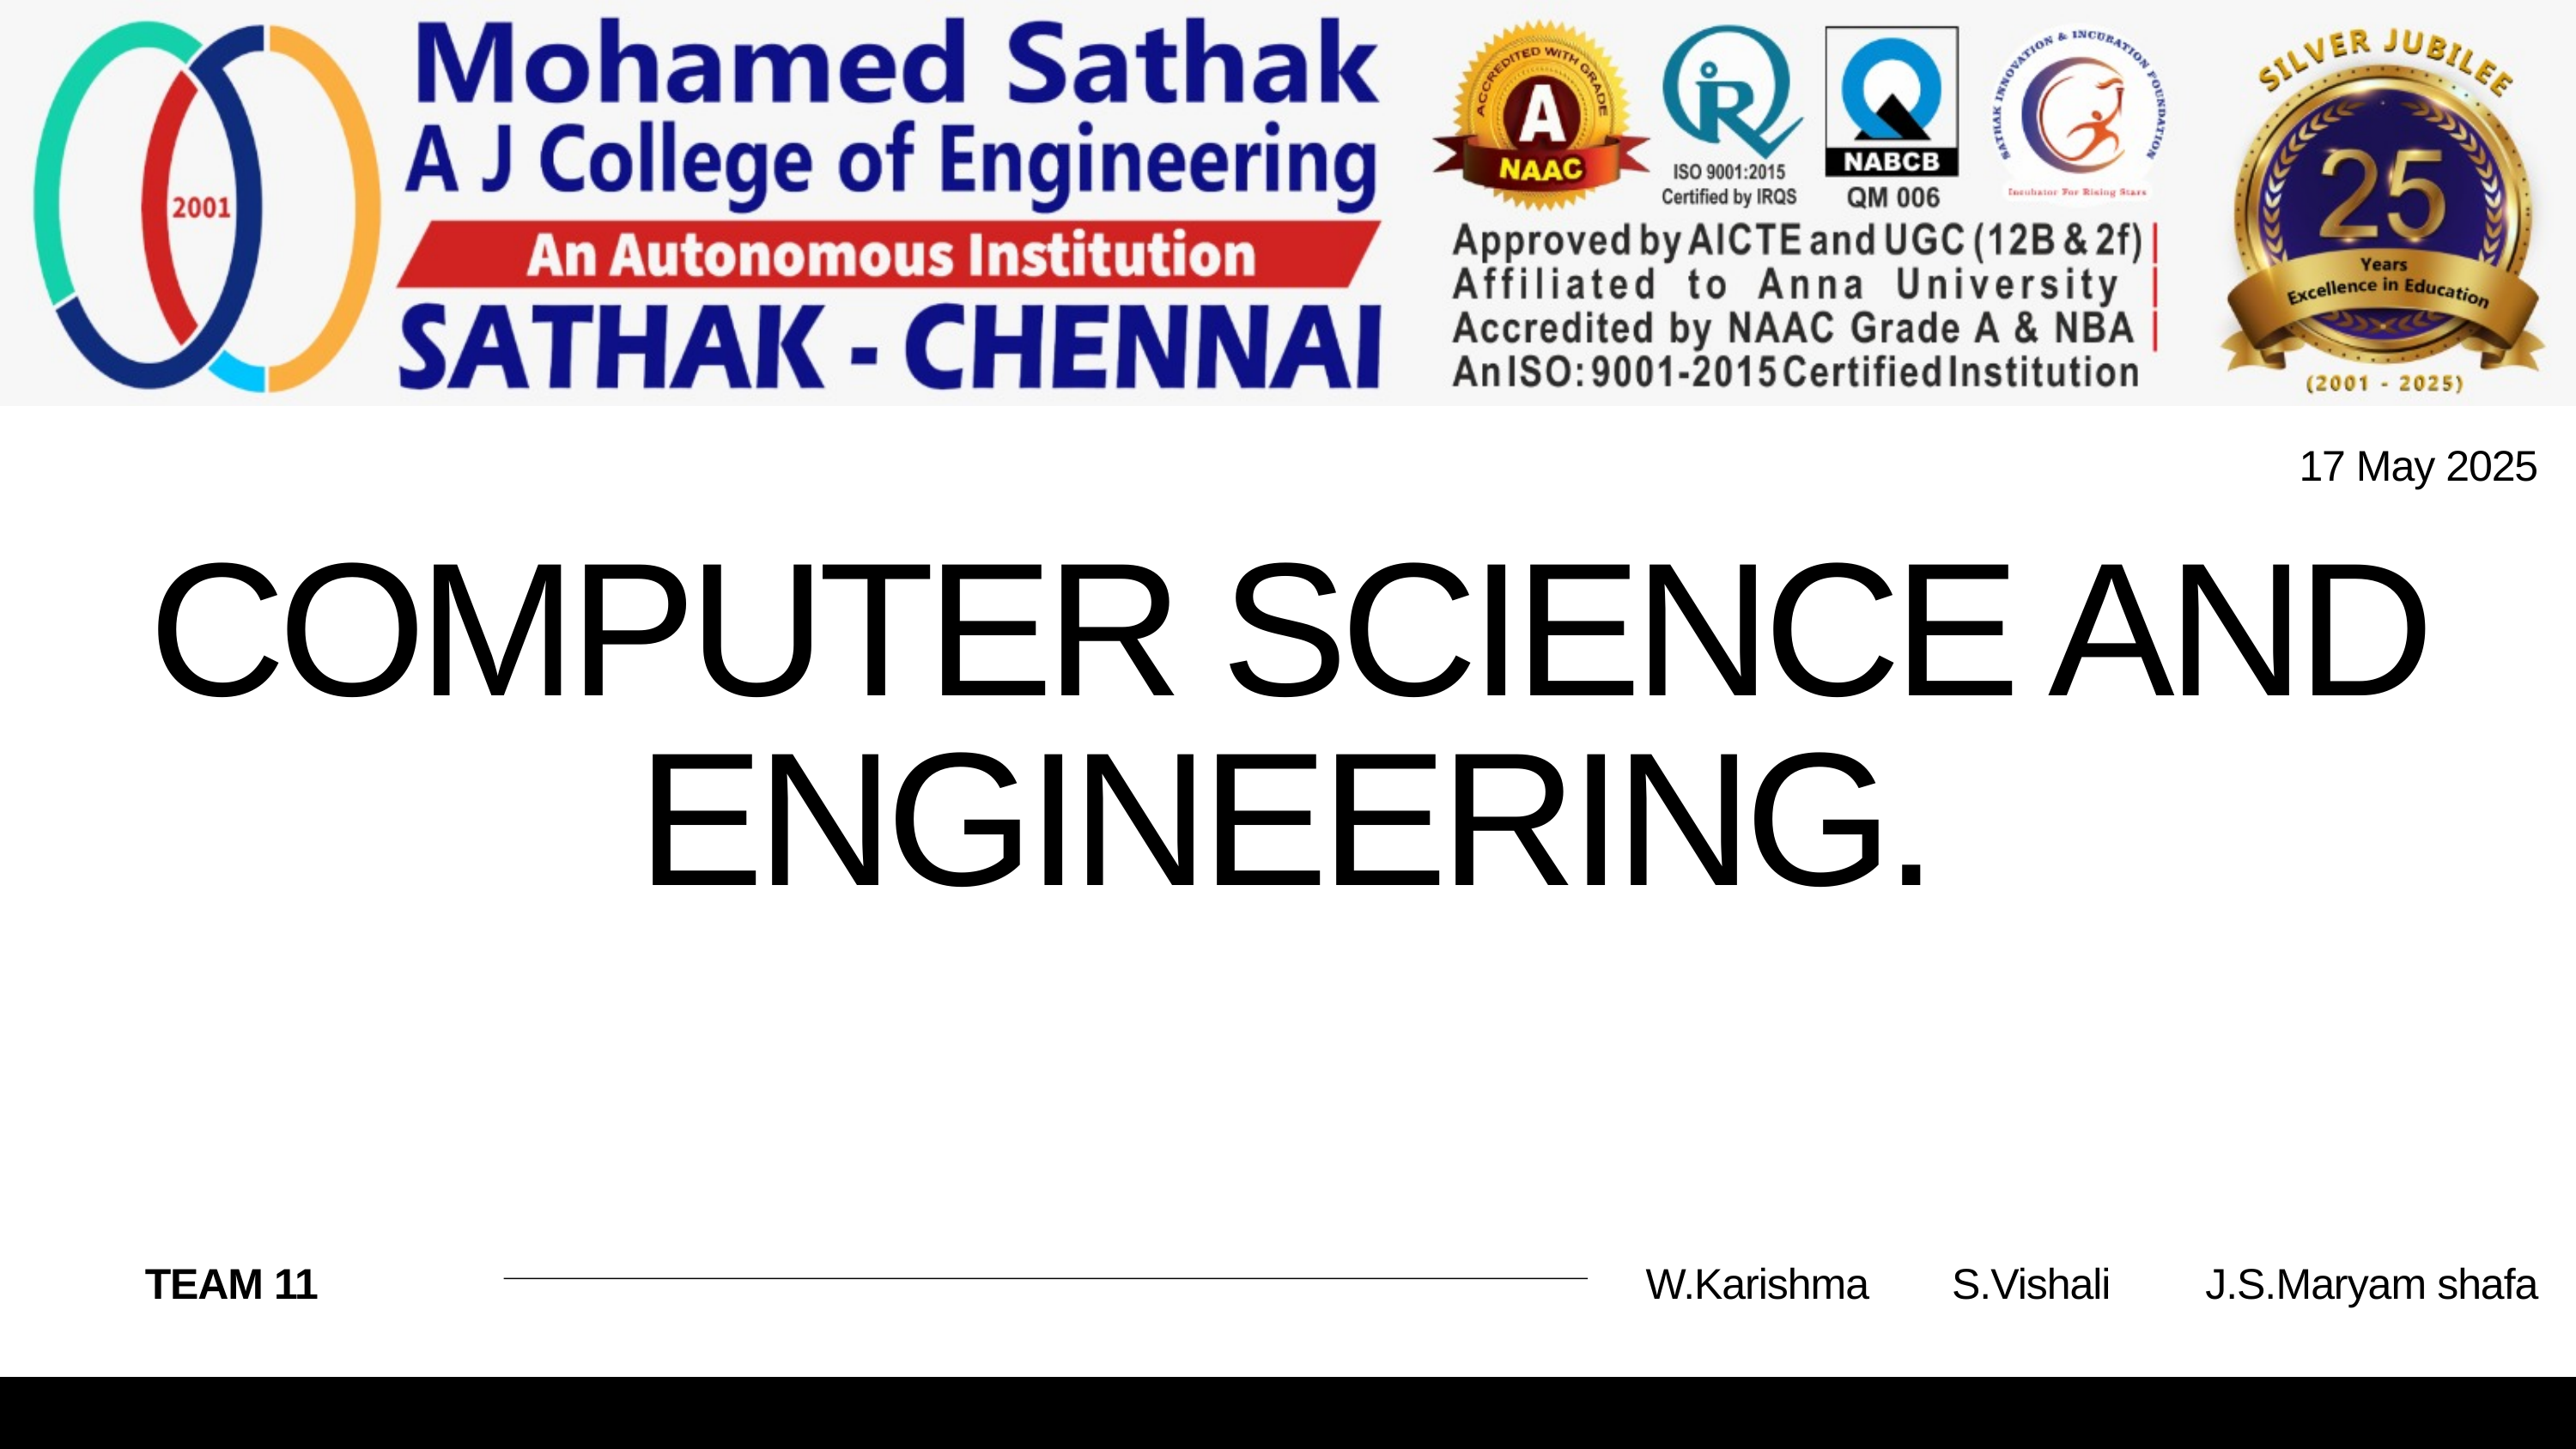

17 May 2025
COMPUTER SCIENCE AND ENGINEERING.
S.Vishali
J.S.Maryam shafa
TEAM 11
W.Karishma